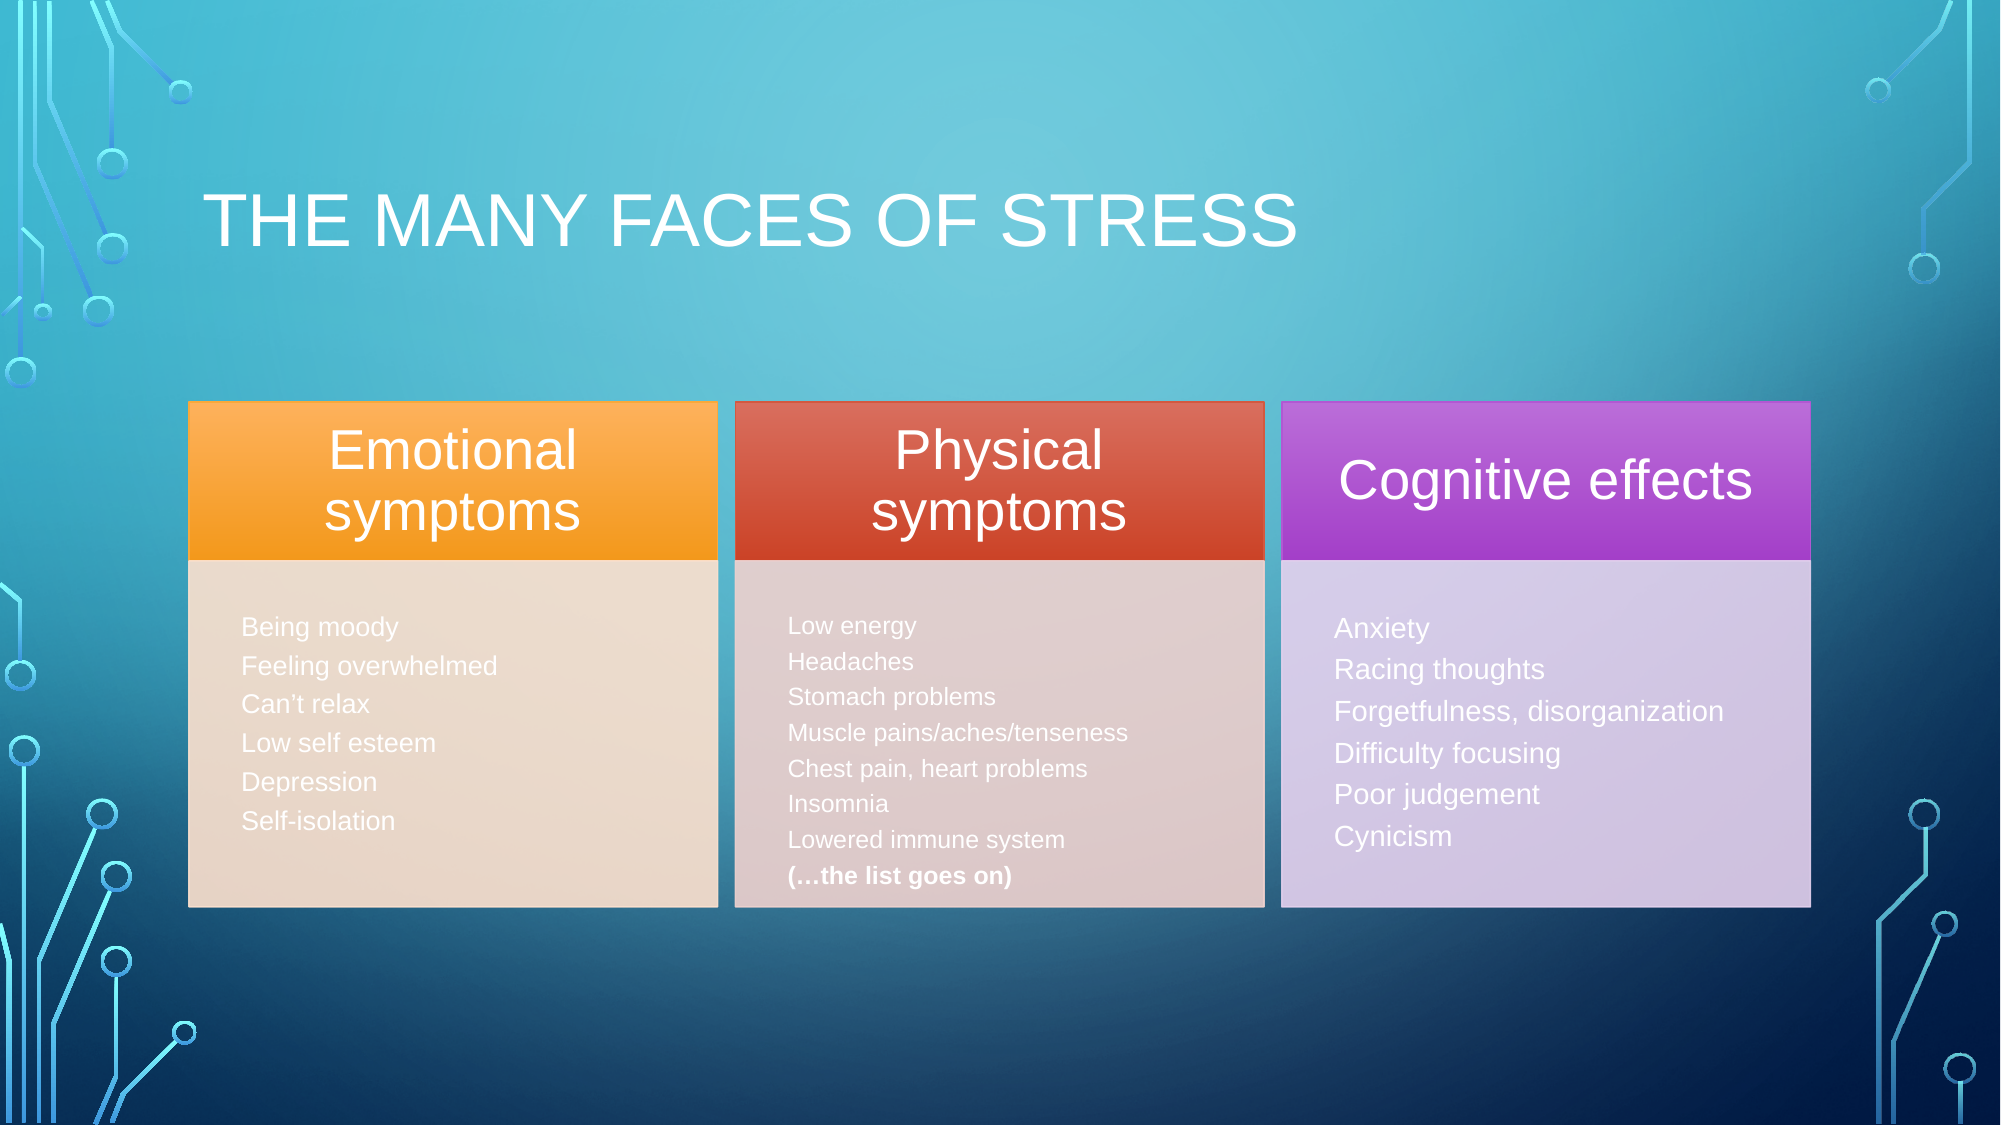

# The many faces of stress
Emotional symptoms
Being moody
Feeling overwhelmed
Can’t relax
Low self esteem
Depression
Self-isolation
Physical symptoms
Low energy
Headaches
Stomach problems
Muscle pains/aches/tenseness
Chest pain, heart problems
Insomnia
Lowered immune system
(…the list goes on)
Cognitive effects
Anxiety
Racing thoughts
Forgetfulness, disorganization
Difficulty focusing
Poor judgement
Cynicism